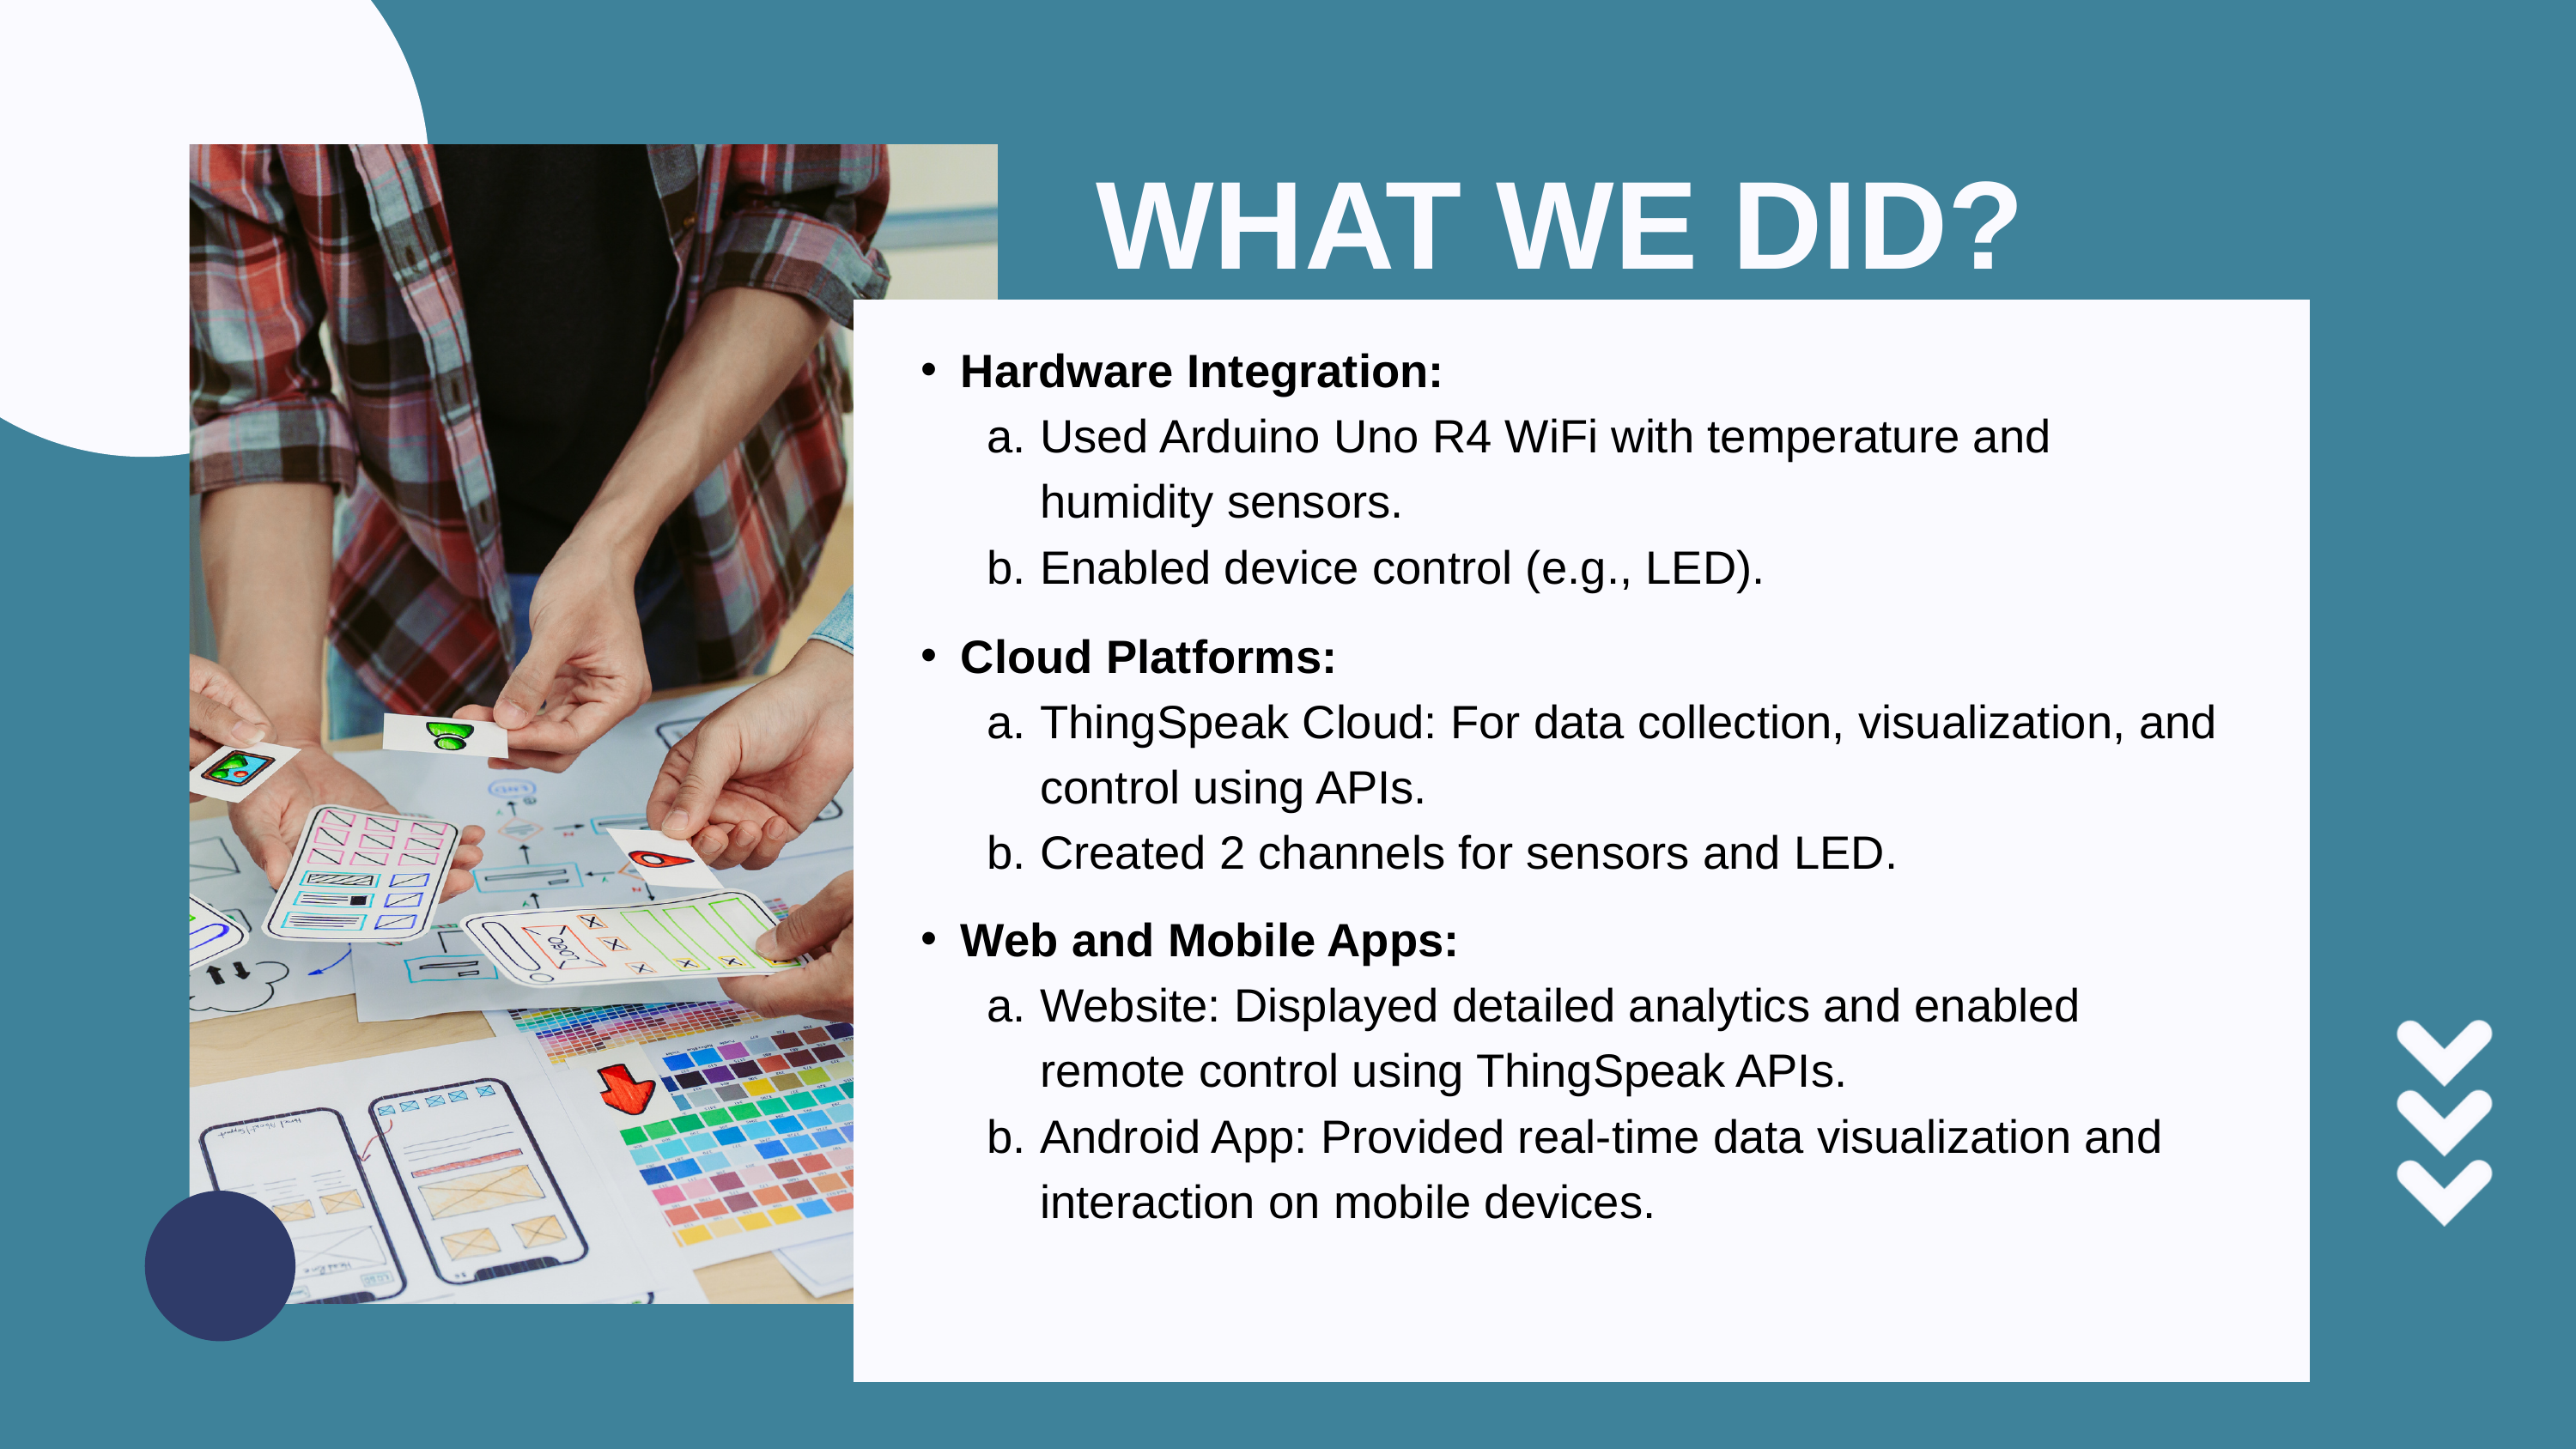

WHAT WE DID?

Hardware Integration:
Used Arduino Uno R4 WiFi with temperature and humidity sensors.
Enabled device control (e.g., LED).

Cloud Platforms:
ThingSpeak Cloud: For data collection, visualization, and control using APIs.
Created 2 channels for sensors and LED.
Web and Mobile Apps:
Website: Displayed detailed analytics and enabled remote control using ThingSpeak APIs.
Android App: Provided real-time data visualization and interaction on mobile devices.